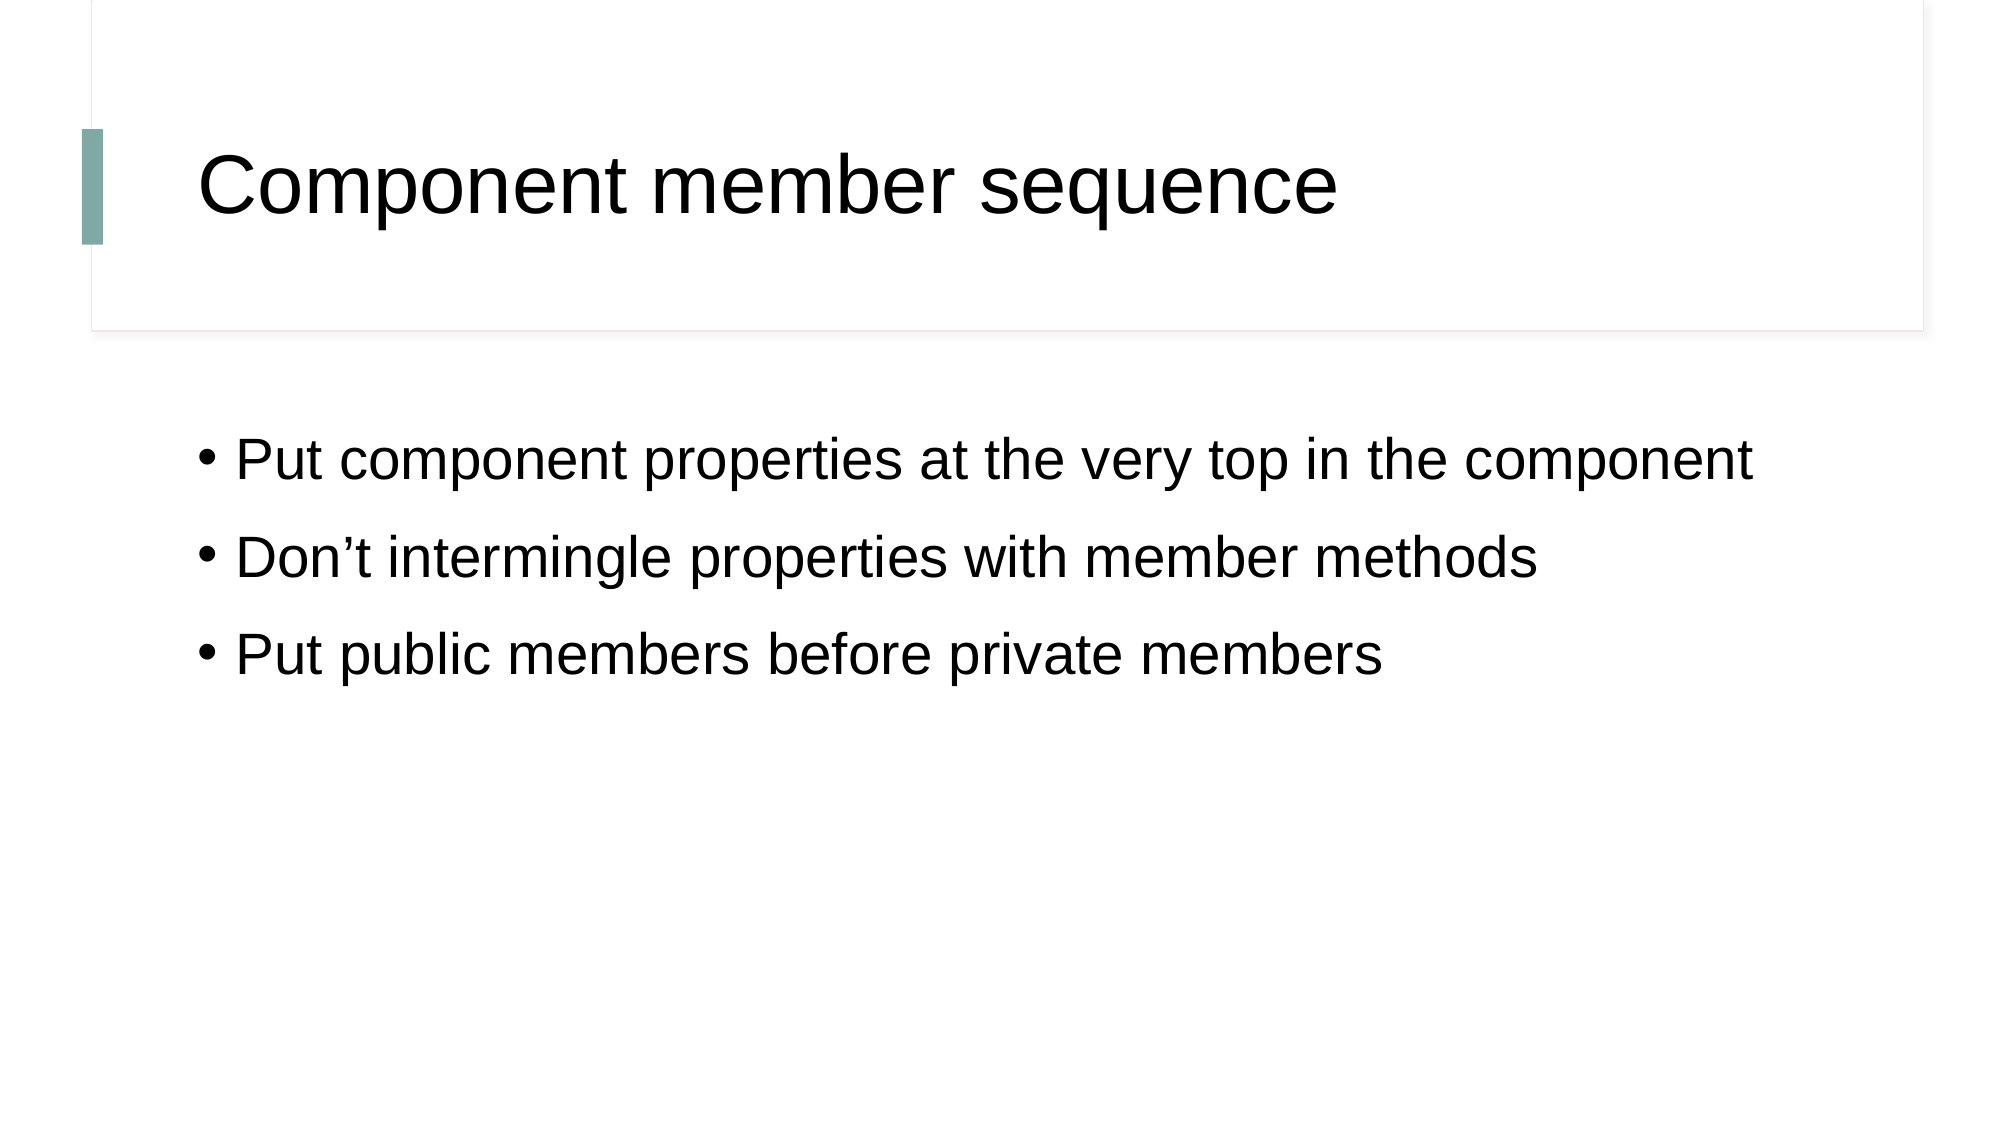

# Component member sequence
Put component properties at the very top in the component
Don’t intermingle properties with member methods
Put public members before private members